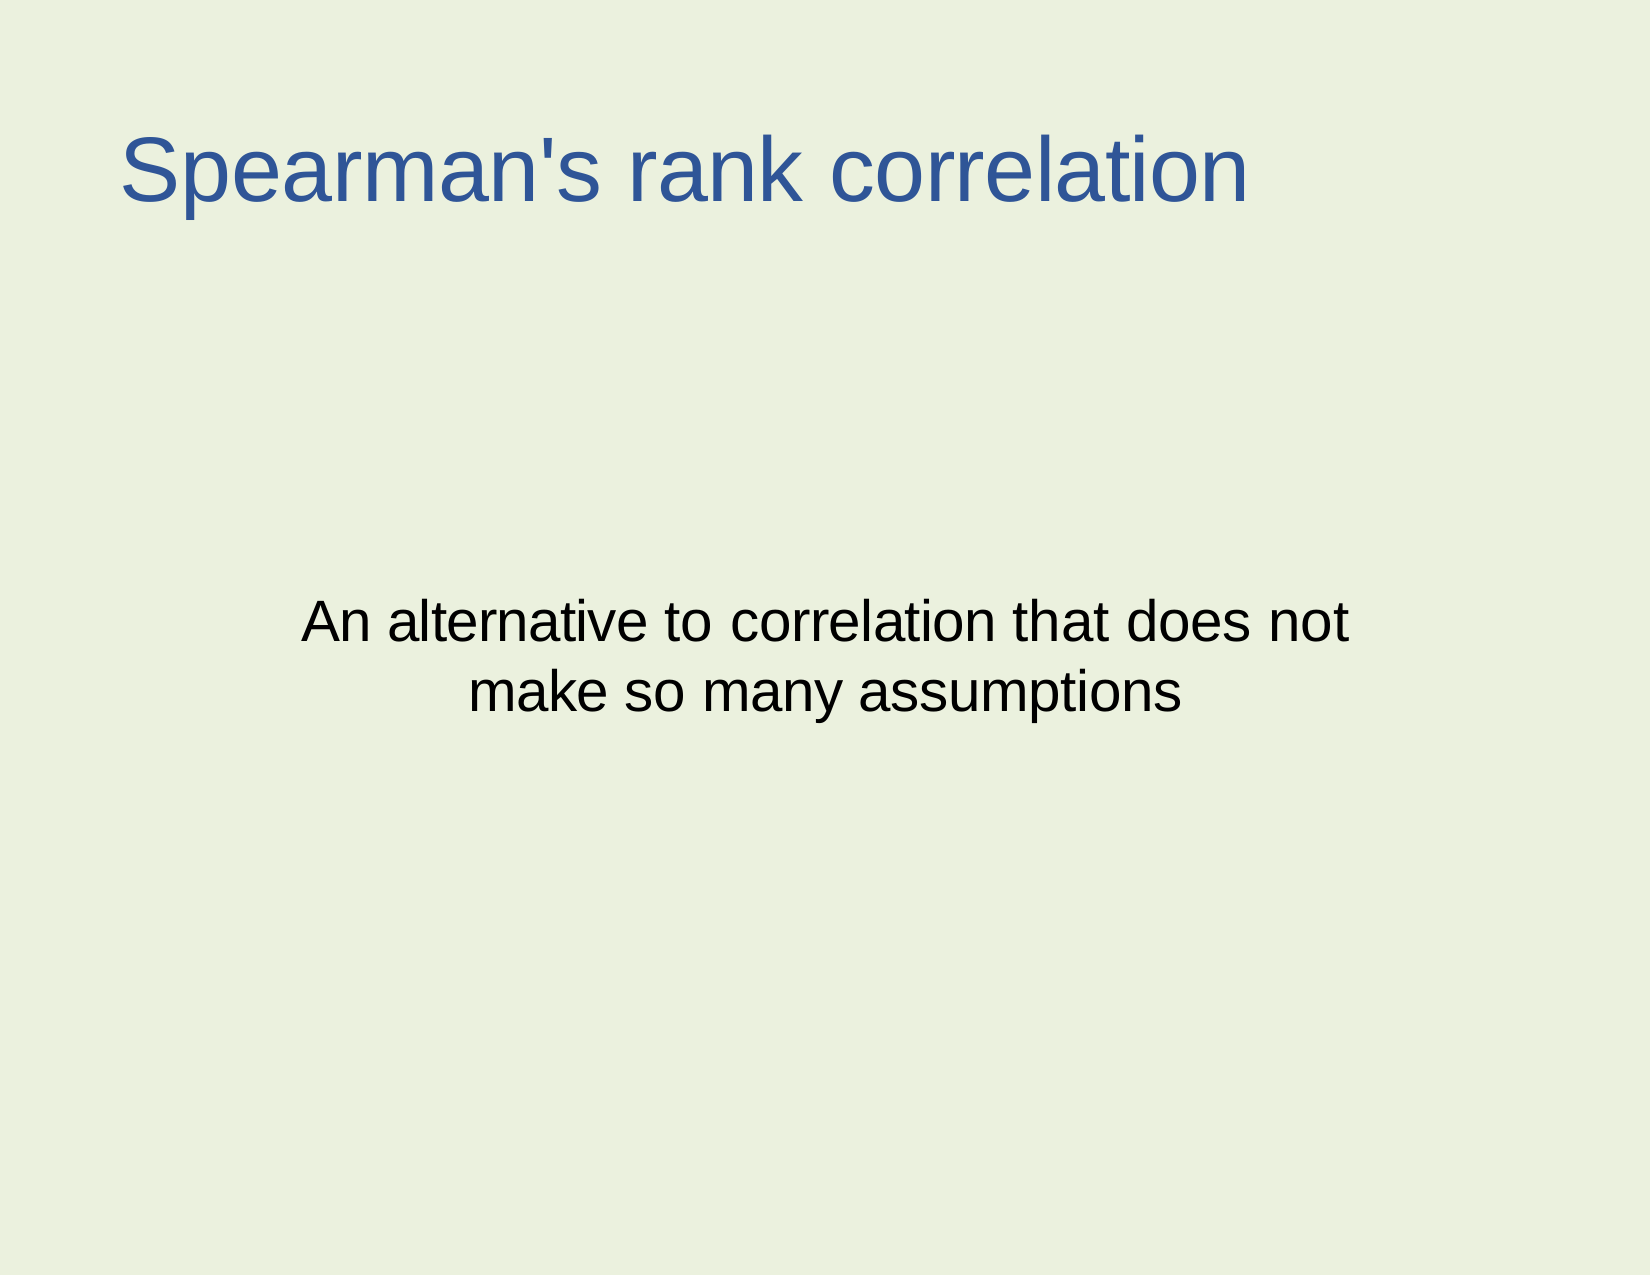

# Spearman's rank correlation
An alternative to correlation that does not make so many assumptions